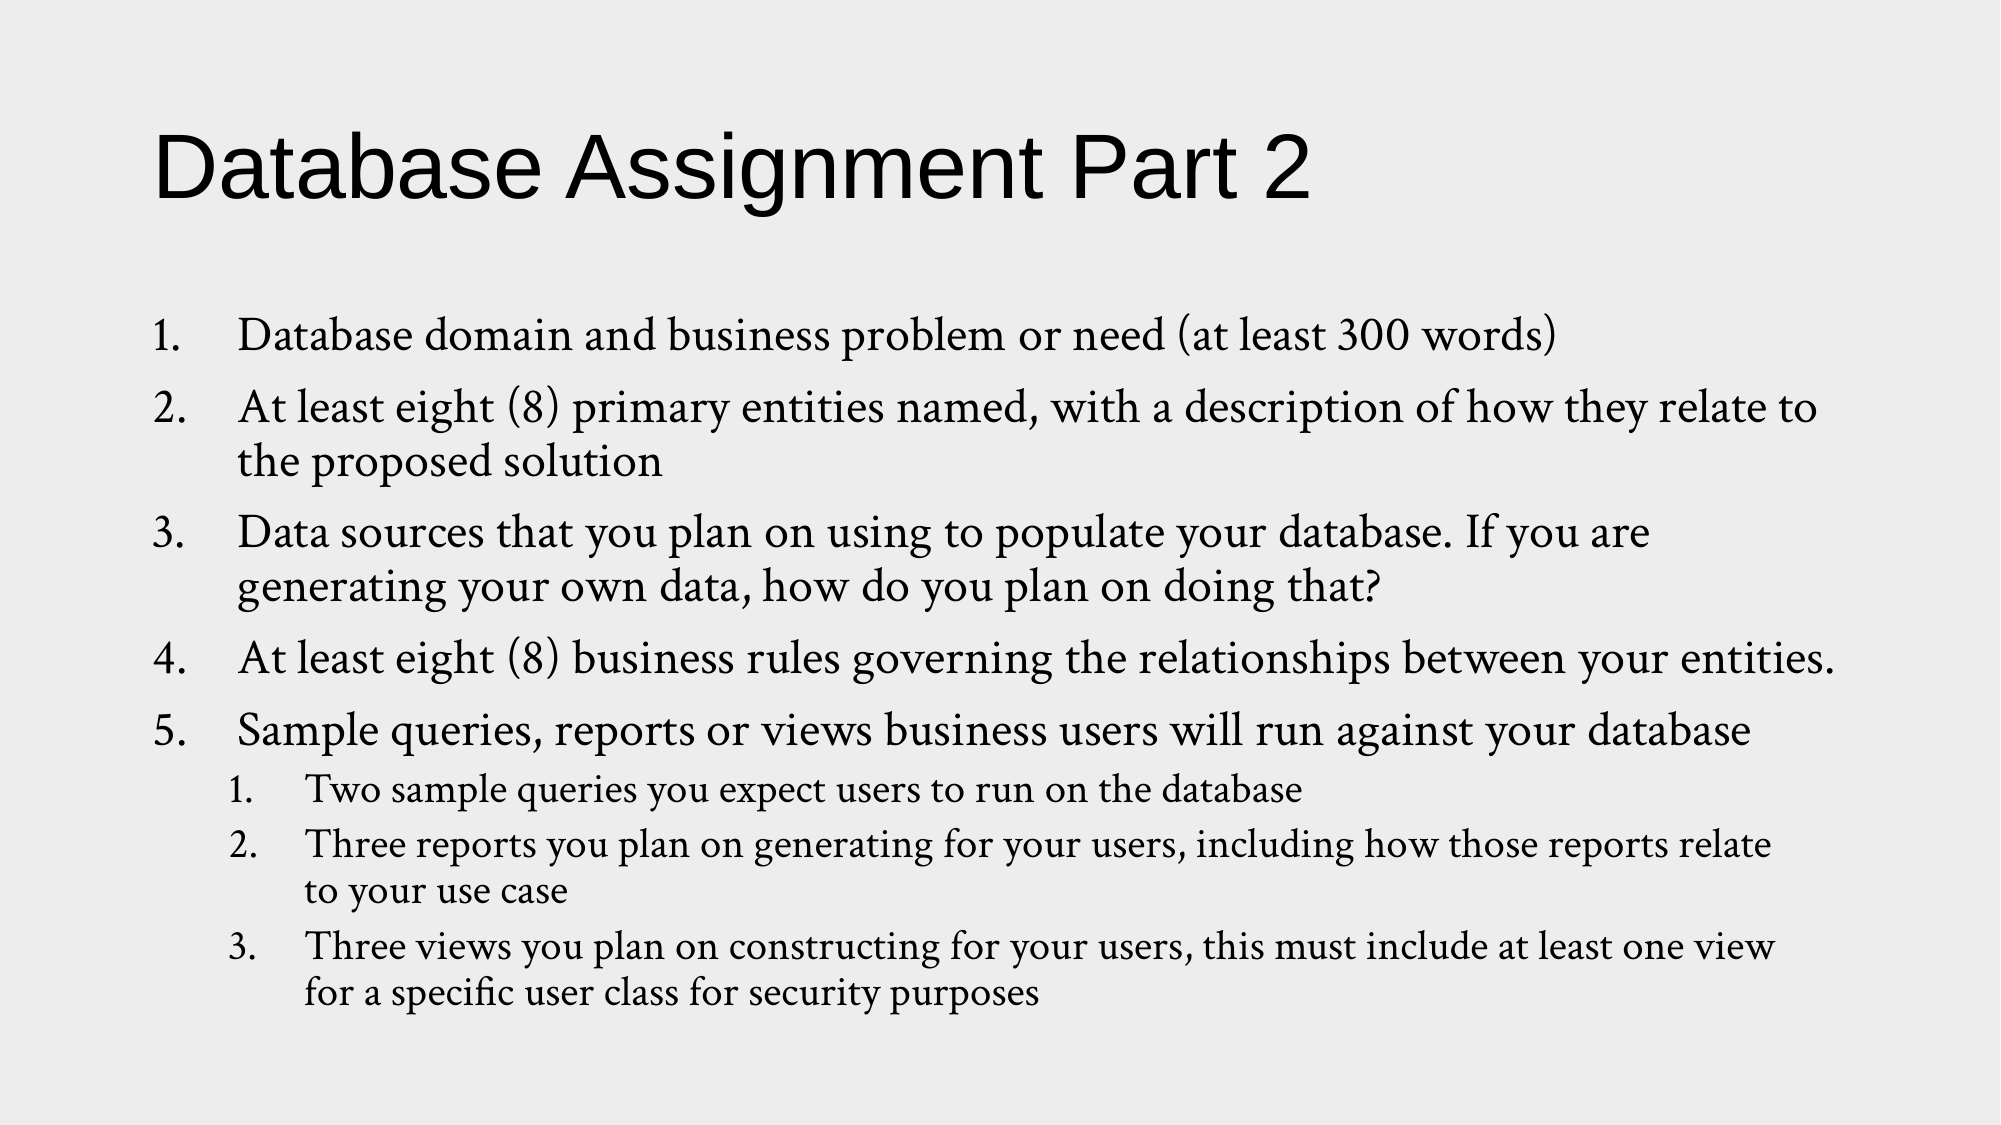

# Database Assignment Part 2
Database domain and business problem or need (at least 300 words)
At least eight (8) primary entities named, with a description of how they relate to the proposed solution
Data sources that you plan on using to populate your database. If you are generating your own data, how do you plan on doing that?
At least eight (8) business rules governing the relationships between your entities.
Sample queries, reports or views business users will run against your database
Two sample queries you expect users to run on the database
Three reports you plan on generating for your users, including how those reports relate
to your use case
Three views you plan on constructing for your users, this must include at least one view
for a specific user class for security purposes